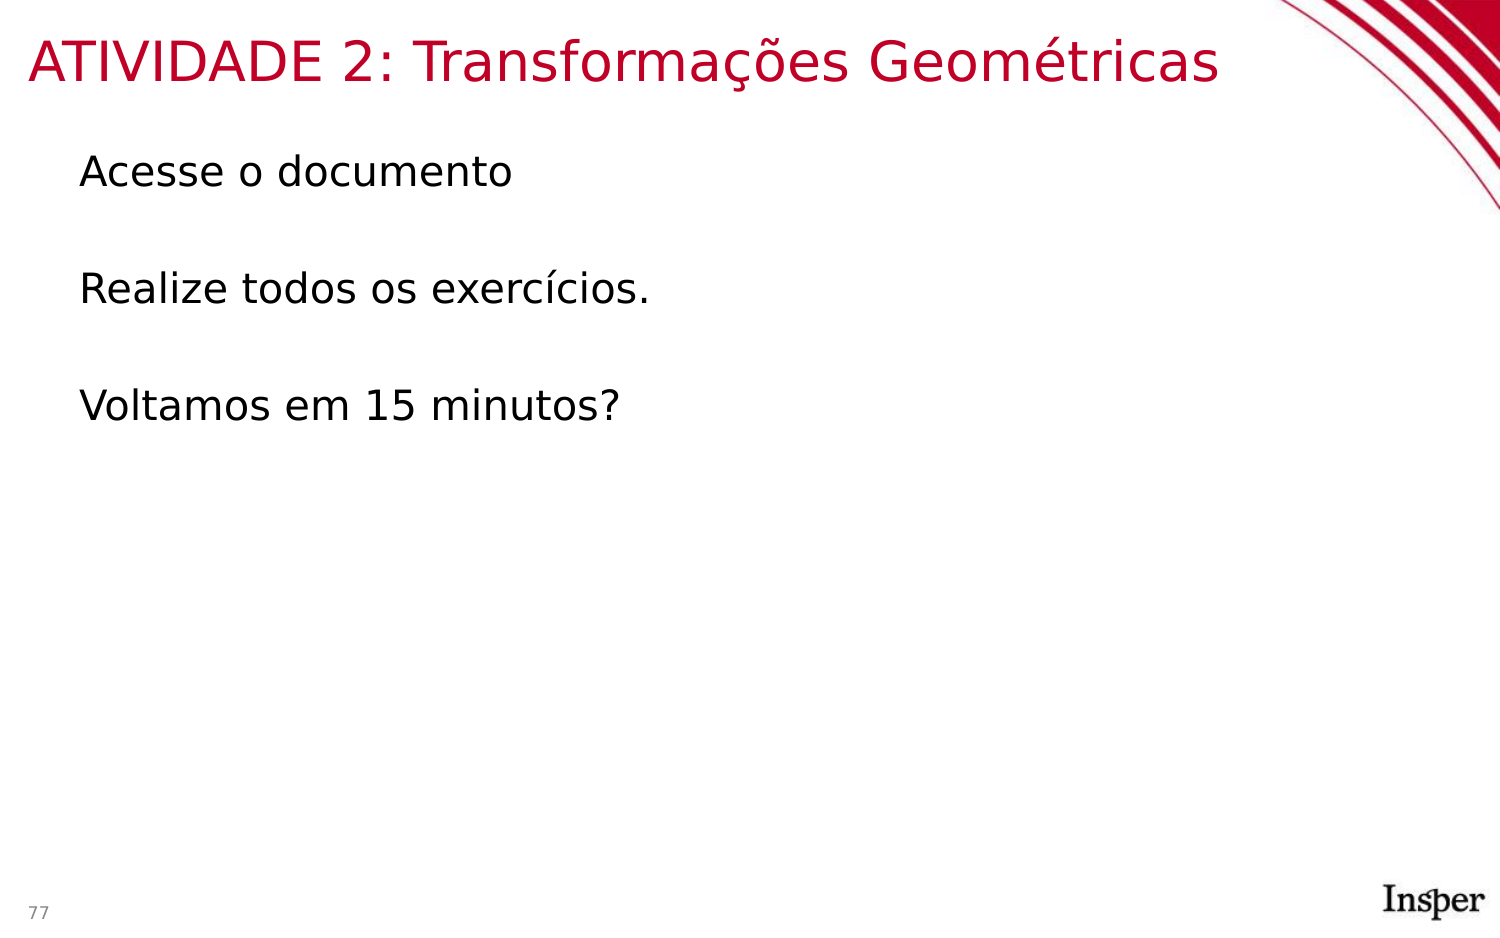

# ATIVIDADE 2: Transformações Geométricas
Acesse o documento

Realize todos os exercícios.

Voltamos em 15 minutos?
77